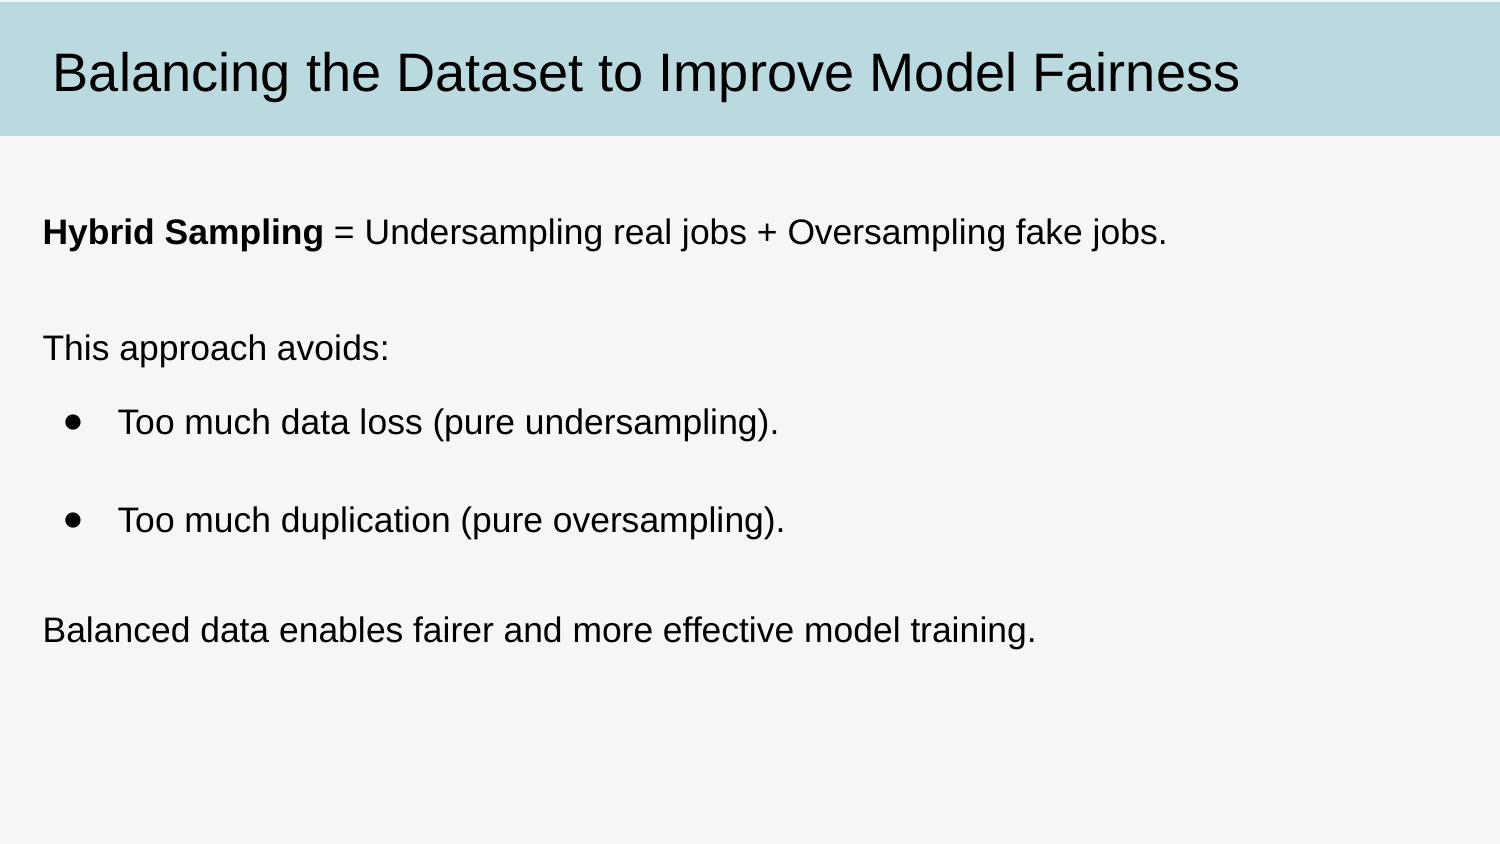

Balancing the Dataset to Improve Model Fairness

Hybrid Sampling = Undersampling real jobs + Oversampling fake jobs.

This approach avoids:
Too much data loss (pure undersampling).
Too much duplication (pure oversampling).

Balanced data enables fairer and more effective model training.